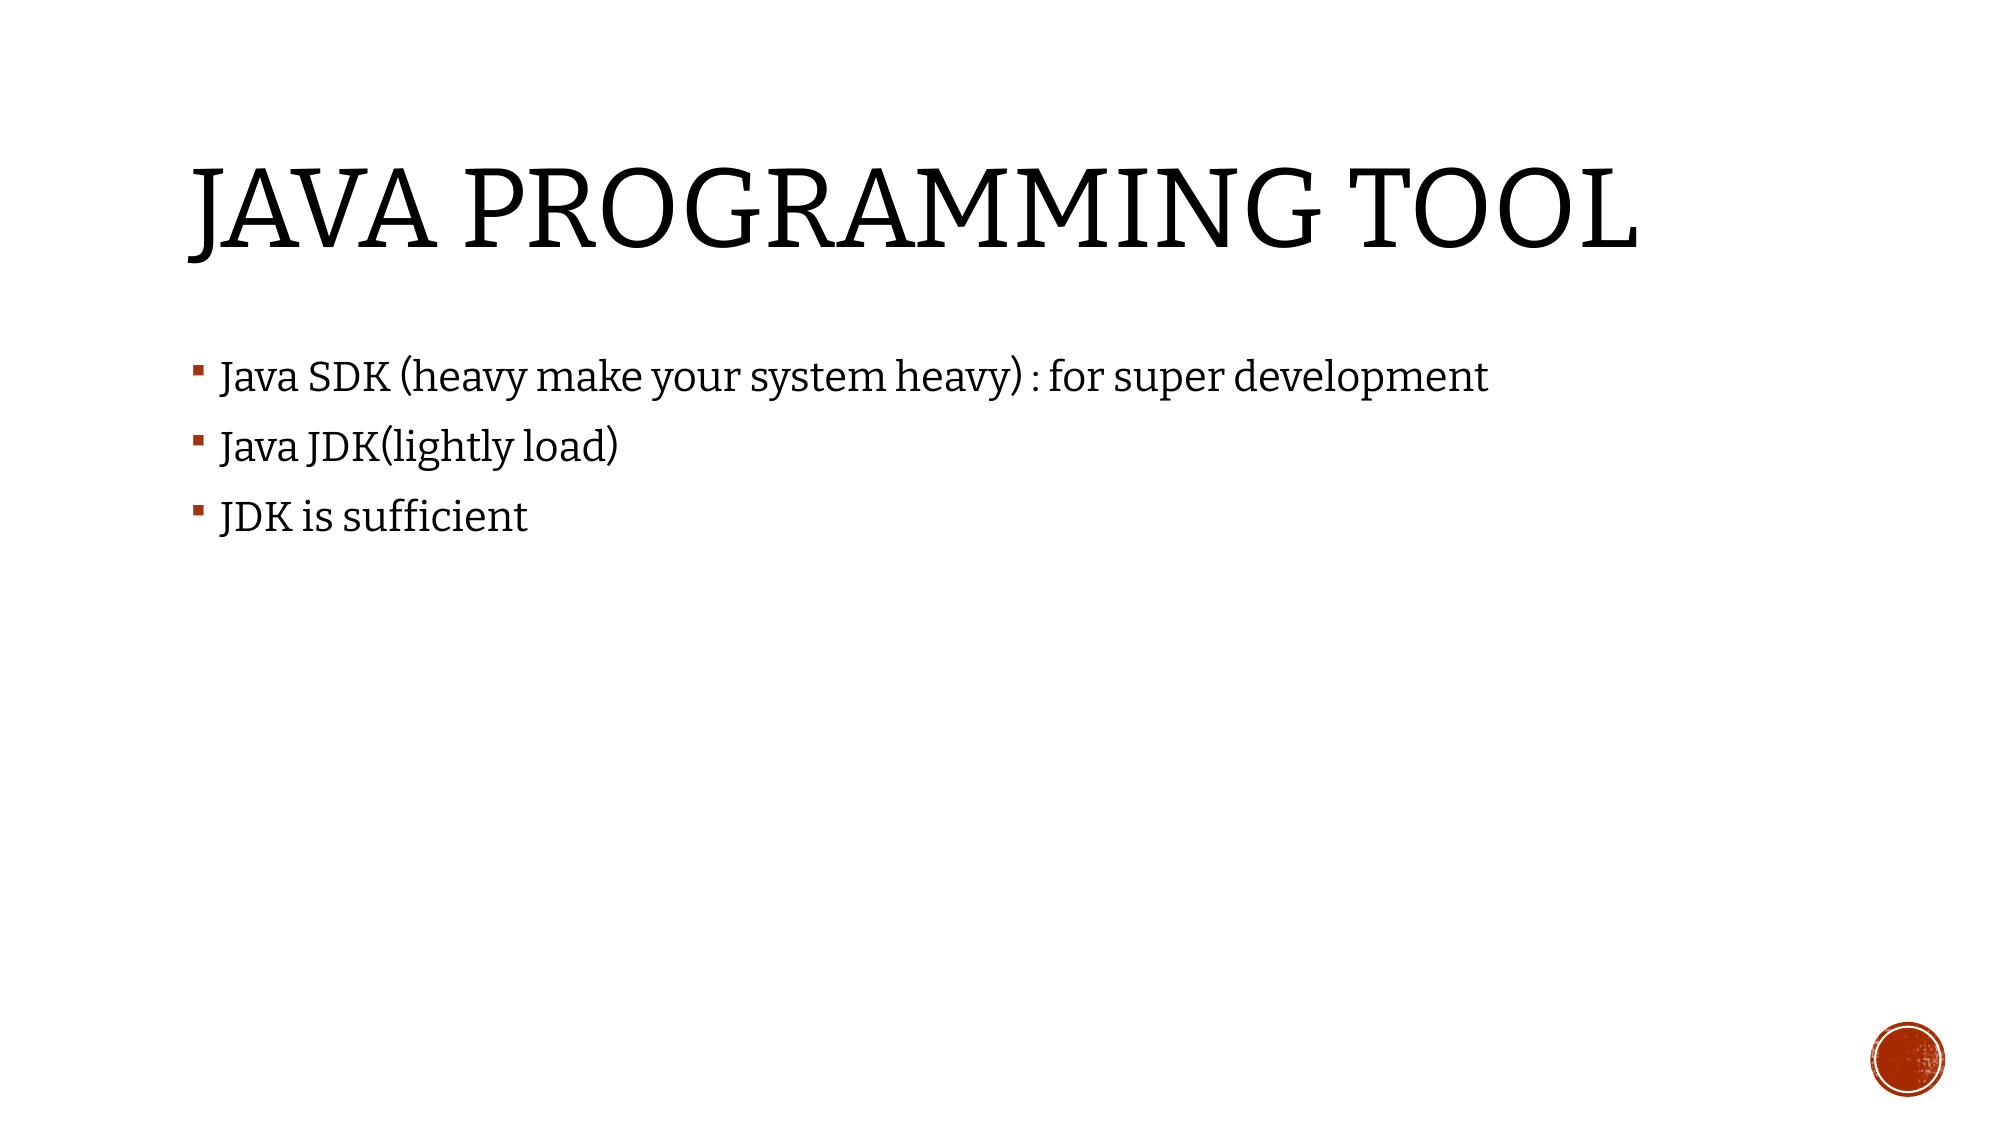

# Java programming tool
Java SDK (heavy make your system heavy) : for super development
Java JDK(lightly load)
JDK is sufficient